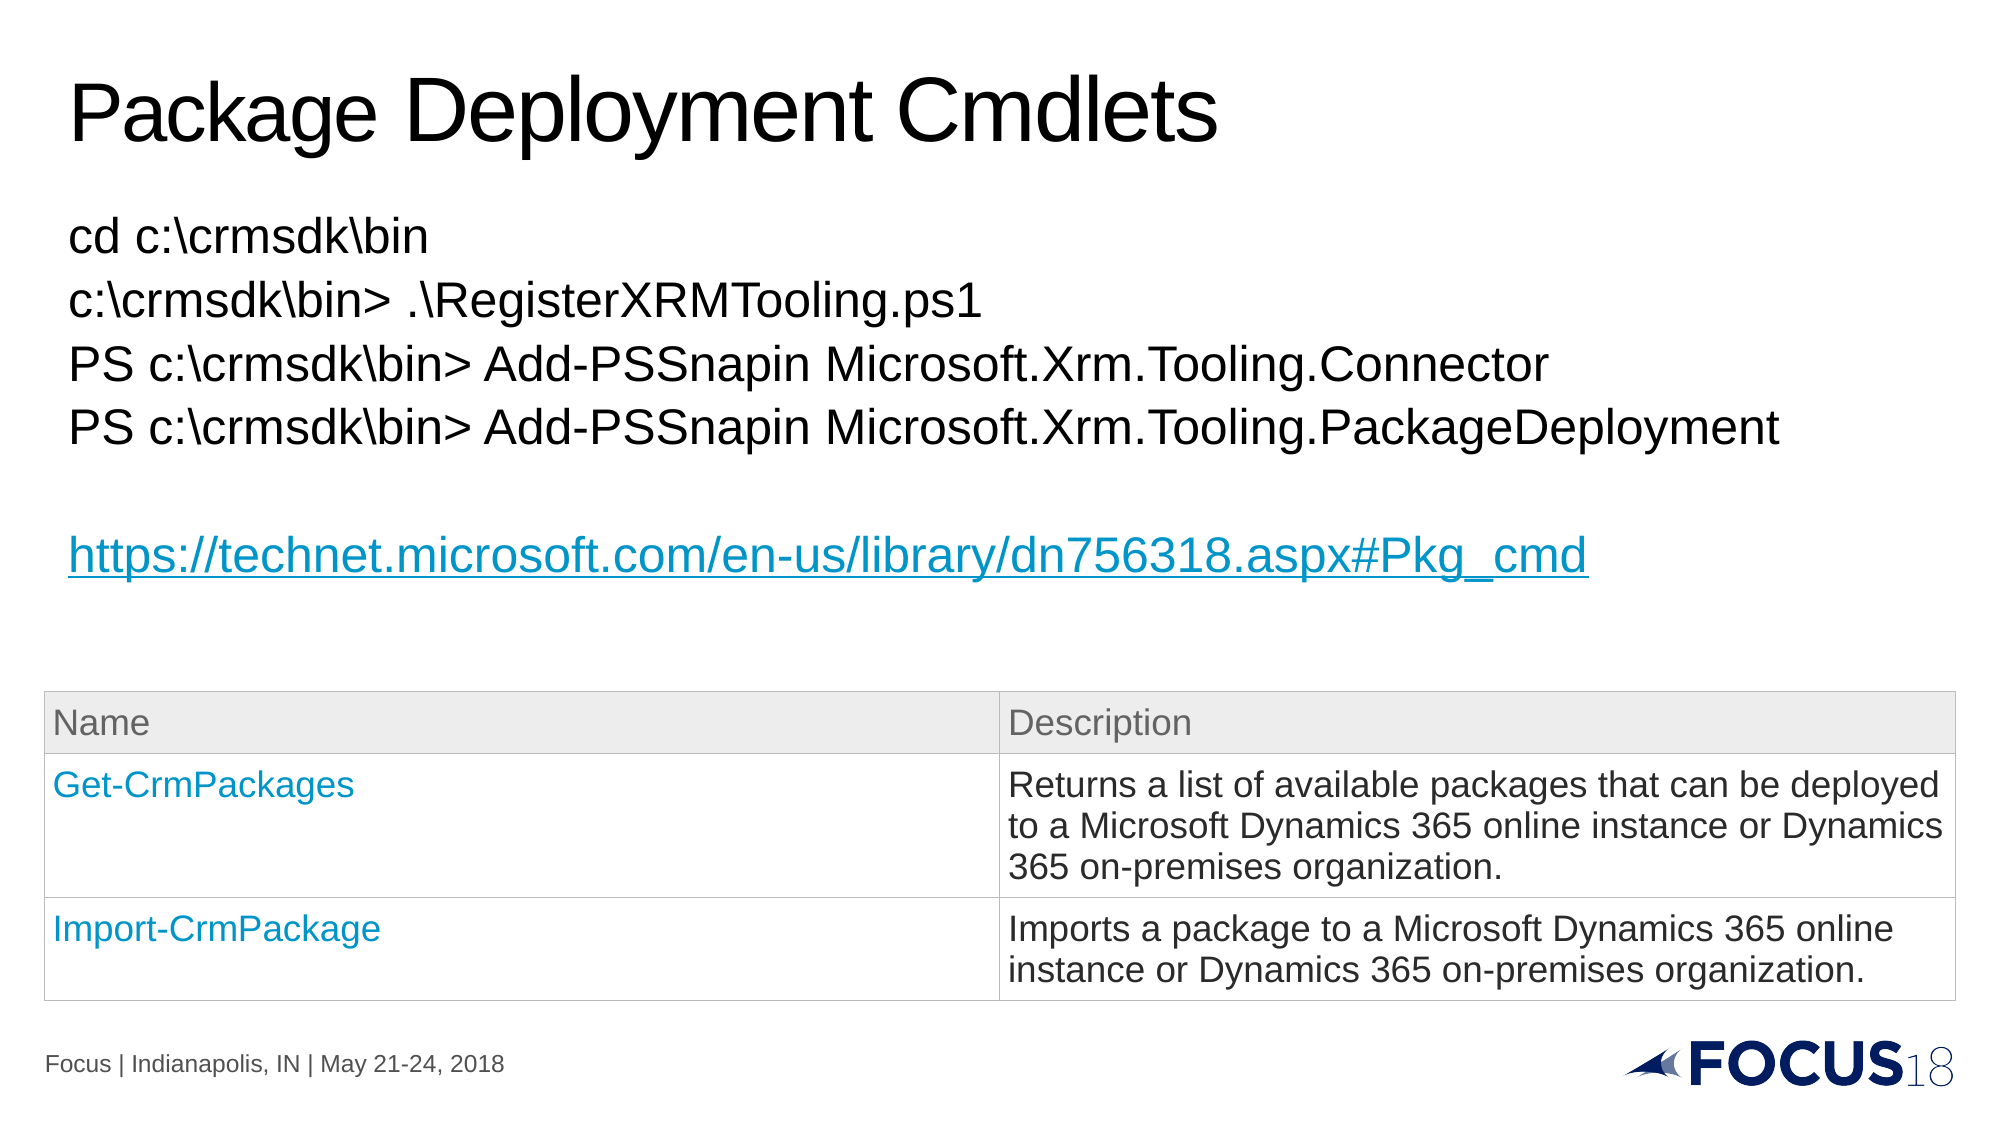

# Package Deployment Cmdlets
cd c:\crmsdk\bin
c:\crmsdk\bin> .\RegisterXRMTooling.ps1
PS c:\crmsdk\bin> Add-PSSnapin Microsoft.Xrm.Tooling.Connector
PS c:\crmsdk\bin> Add-PSSnapin Microsoft.Xrm.Tooling.PackageDeployment

https://technet.microsoft.com/en-us/library/dn756318.aspx#Pkg_cmd

| Name | Description |
| --- | --- |
| Get-CrmPackages | Returns a list of available packages that can be deployed to a Microsoft Dynamics 365 online instance or Dynamics 365 on-premises organization. |
| Import-CrmPackage | Imports a package to a Microsoft Dynamics 365 online instance or Dynamics 365 on-premises organization. |